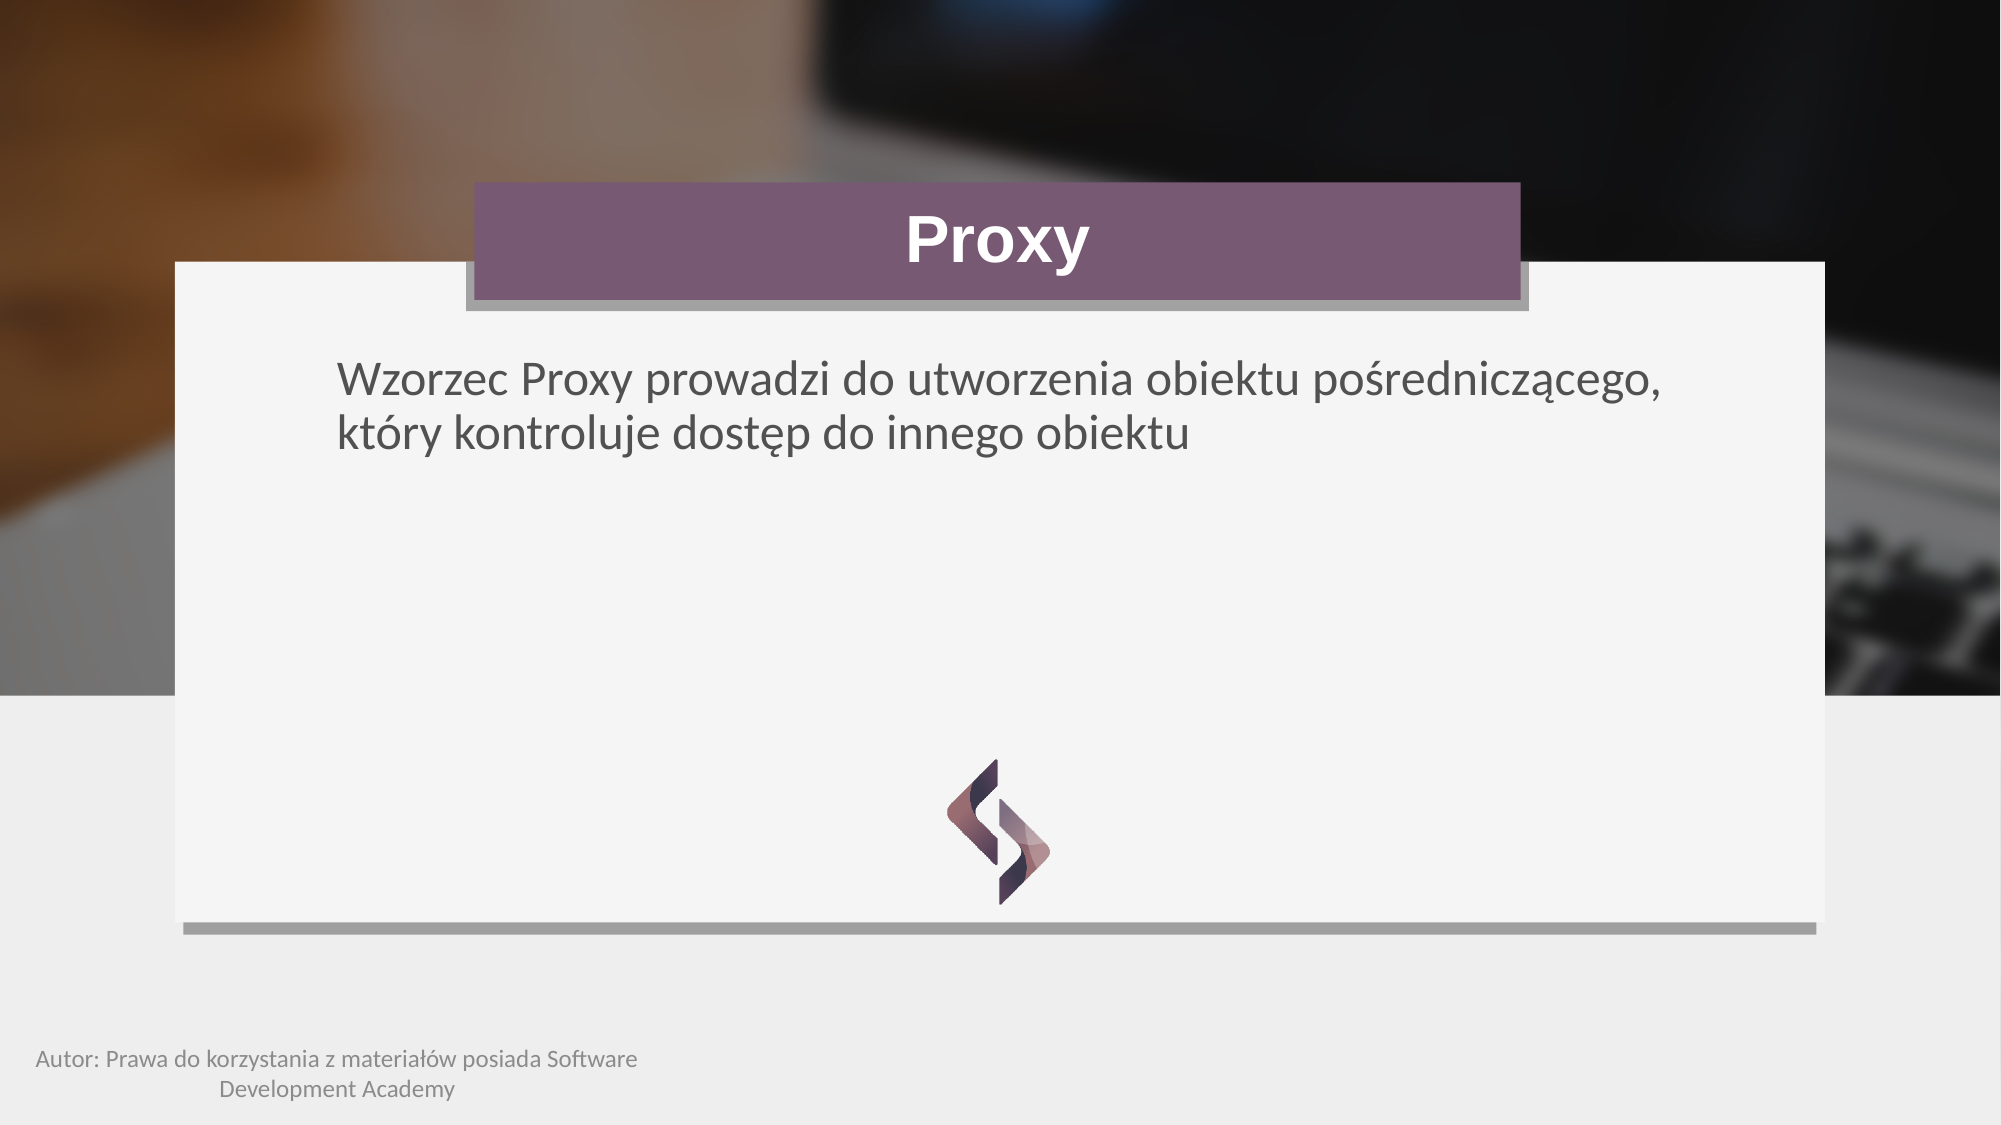

# Proxy
Wzorzec Proxy prowadzi do utworzenia obiektu pośredniczącego, który kontroluje dostęp do innego obiektu
Autor: Prawa do korzystania z materiałów posiada Software Development Academy